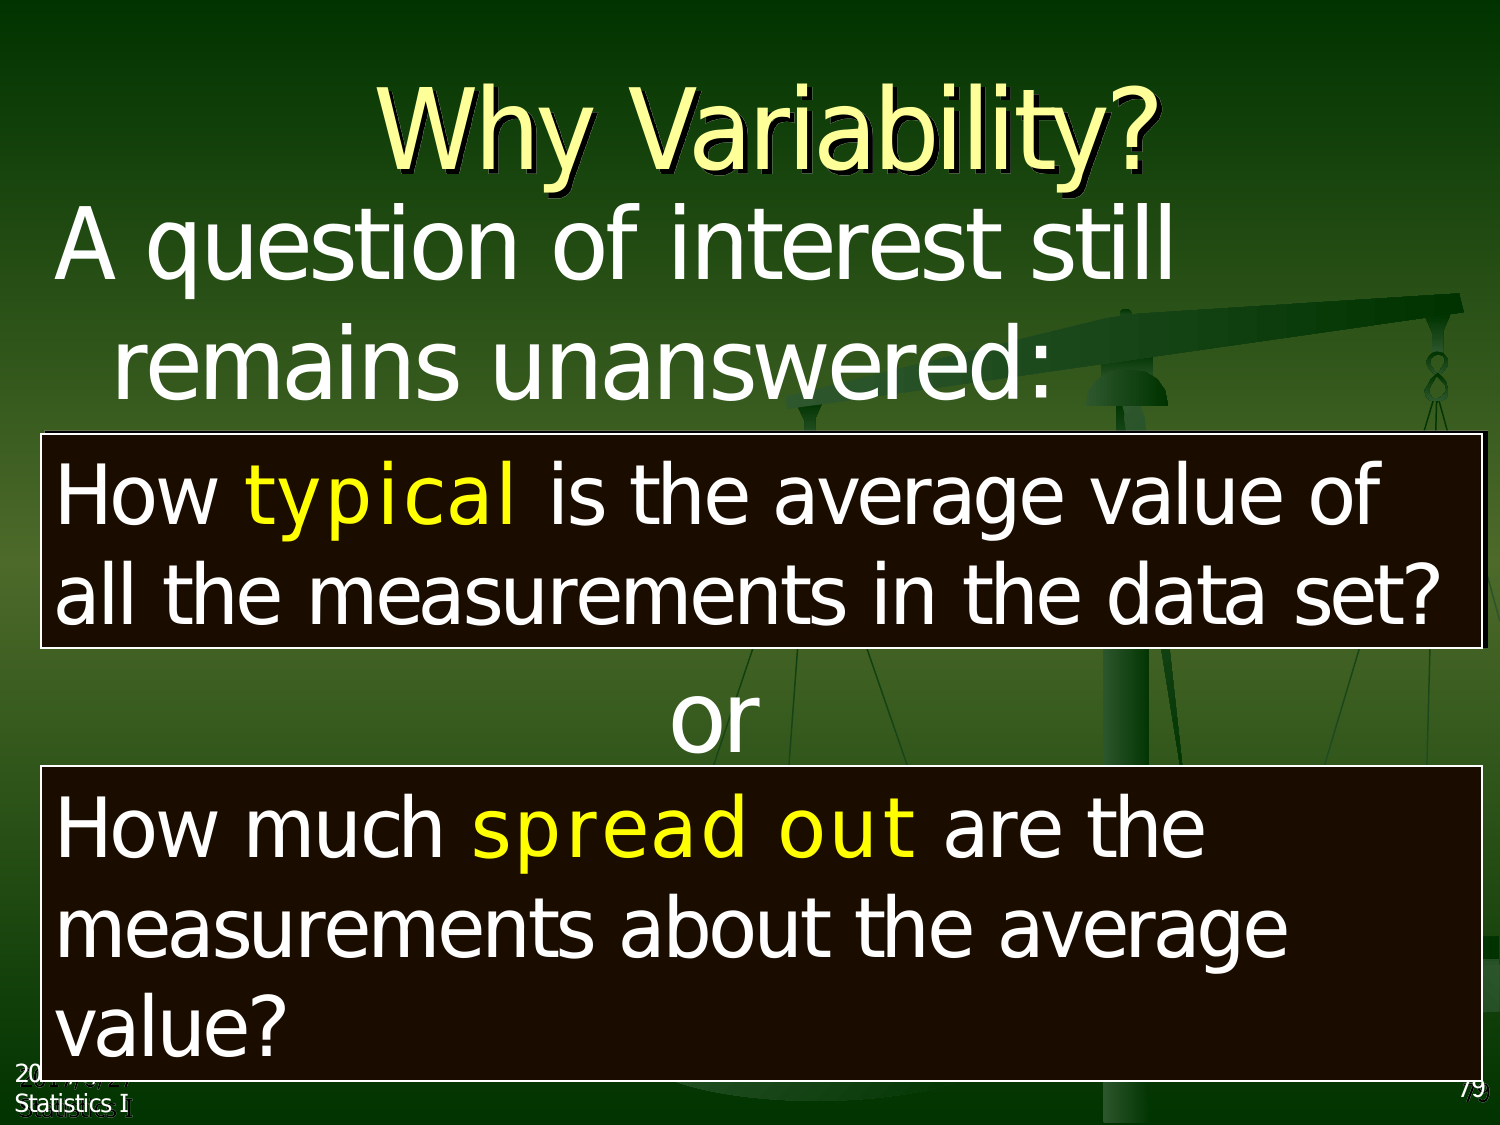

# Why Variability?
A question of interest still remains unanswered:
How typical is the average value of all the measurements in the data set?
or
How much spread out are the measurements about the average value?
2017/9/27
Statistics I
79